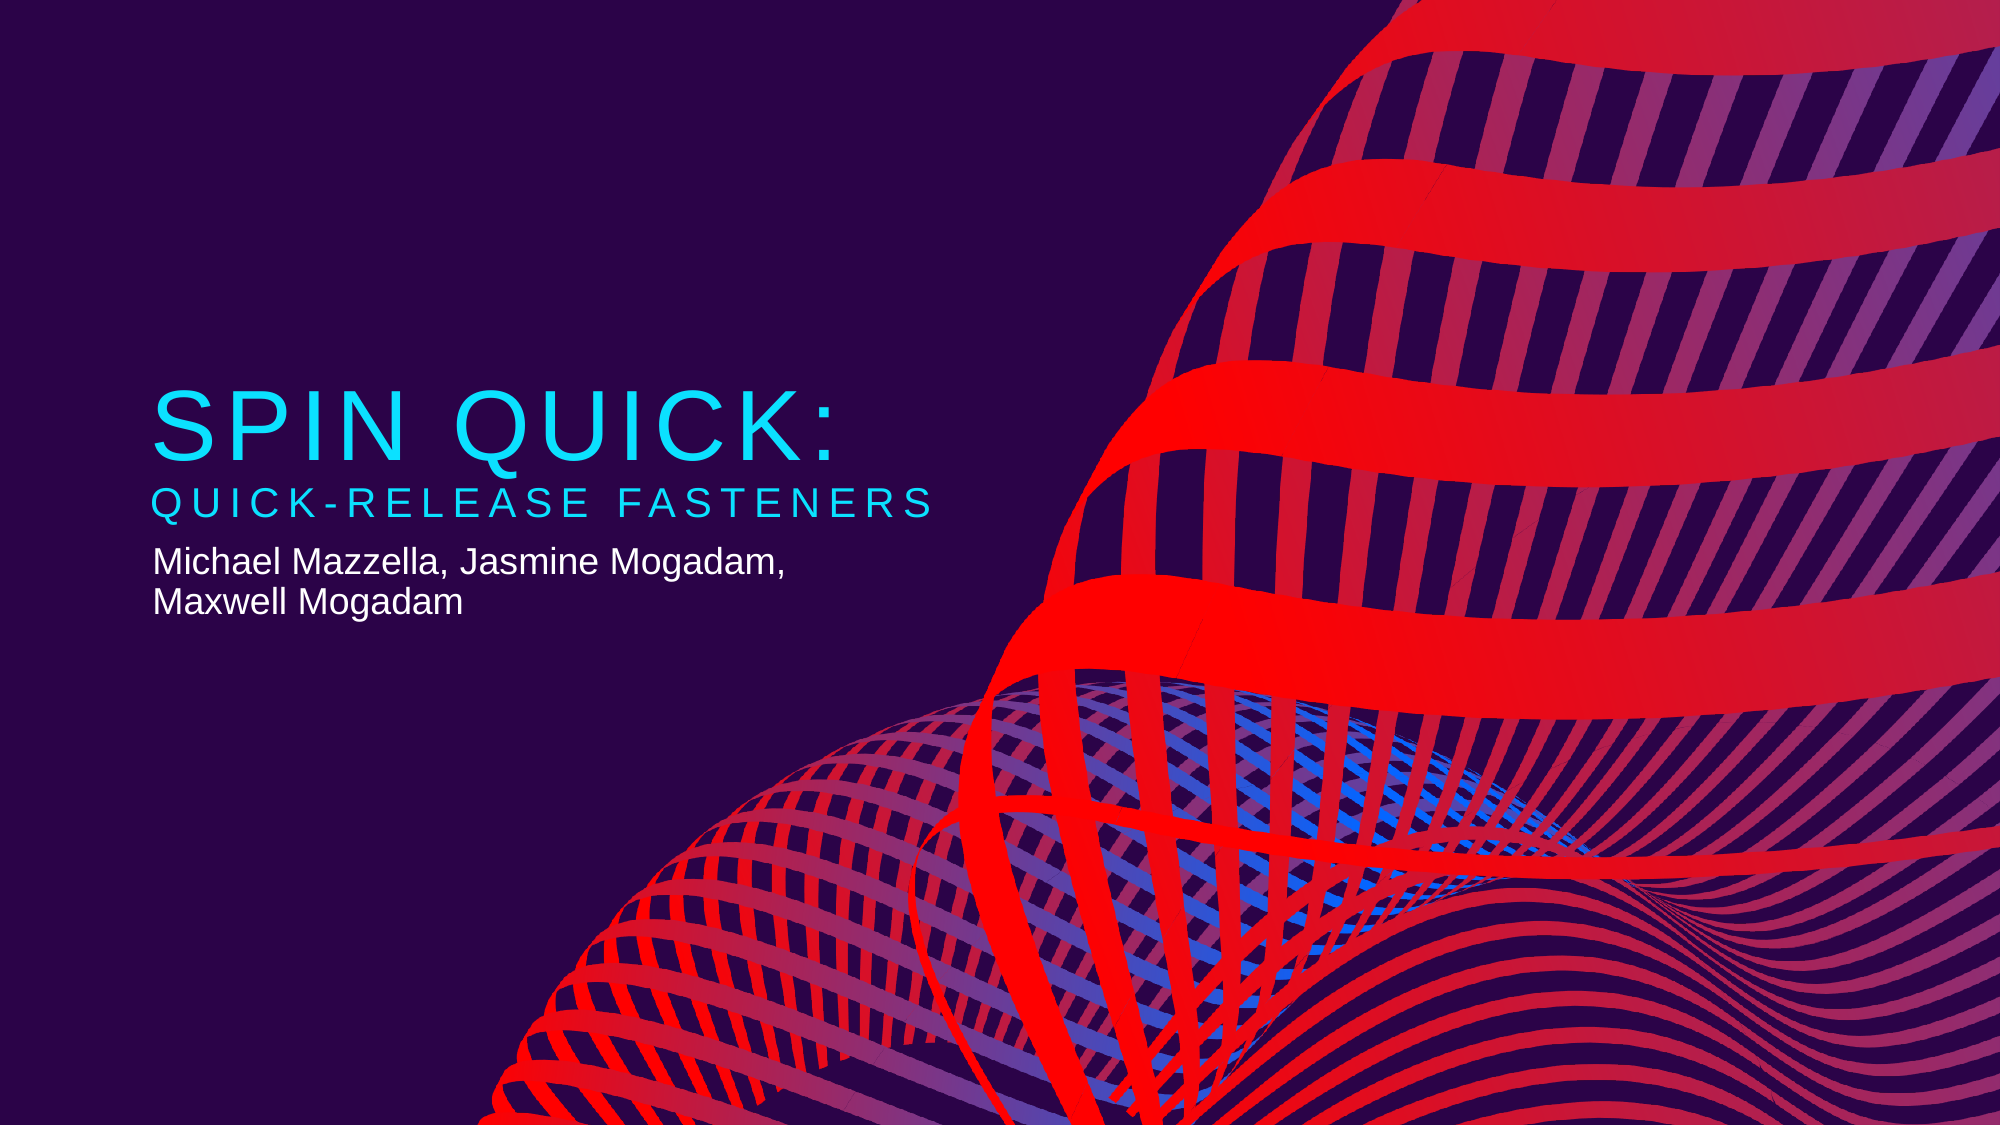

# Spin Quick: Quick-release Fasteners
Michael Mazzella, Jasmine Mogadam,           Maxwell Mogadam